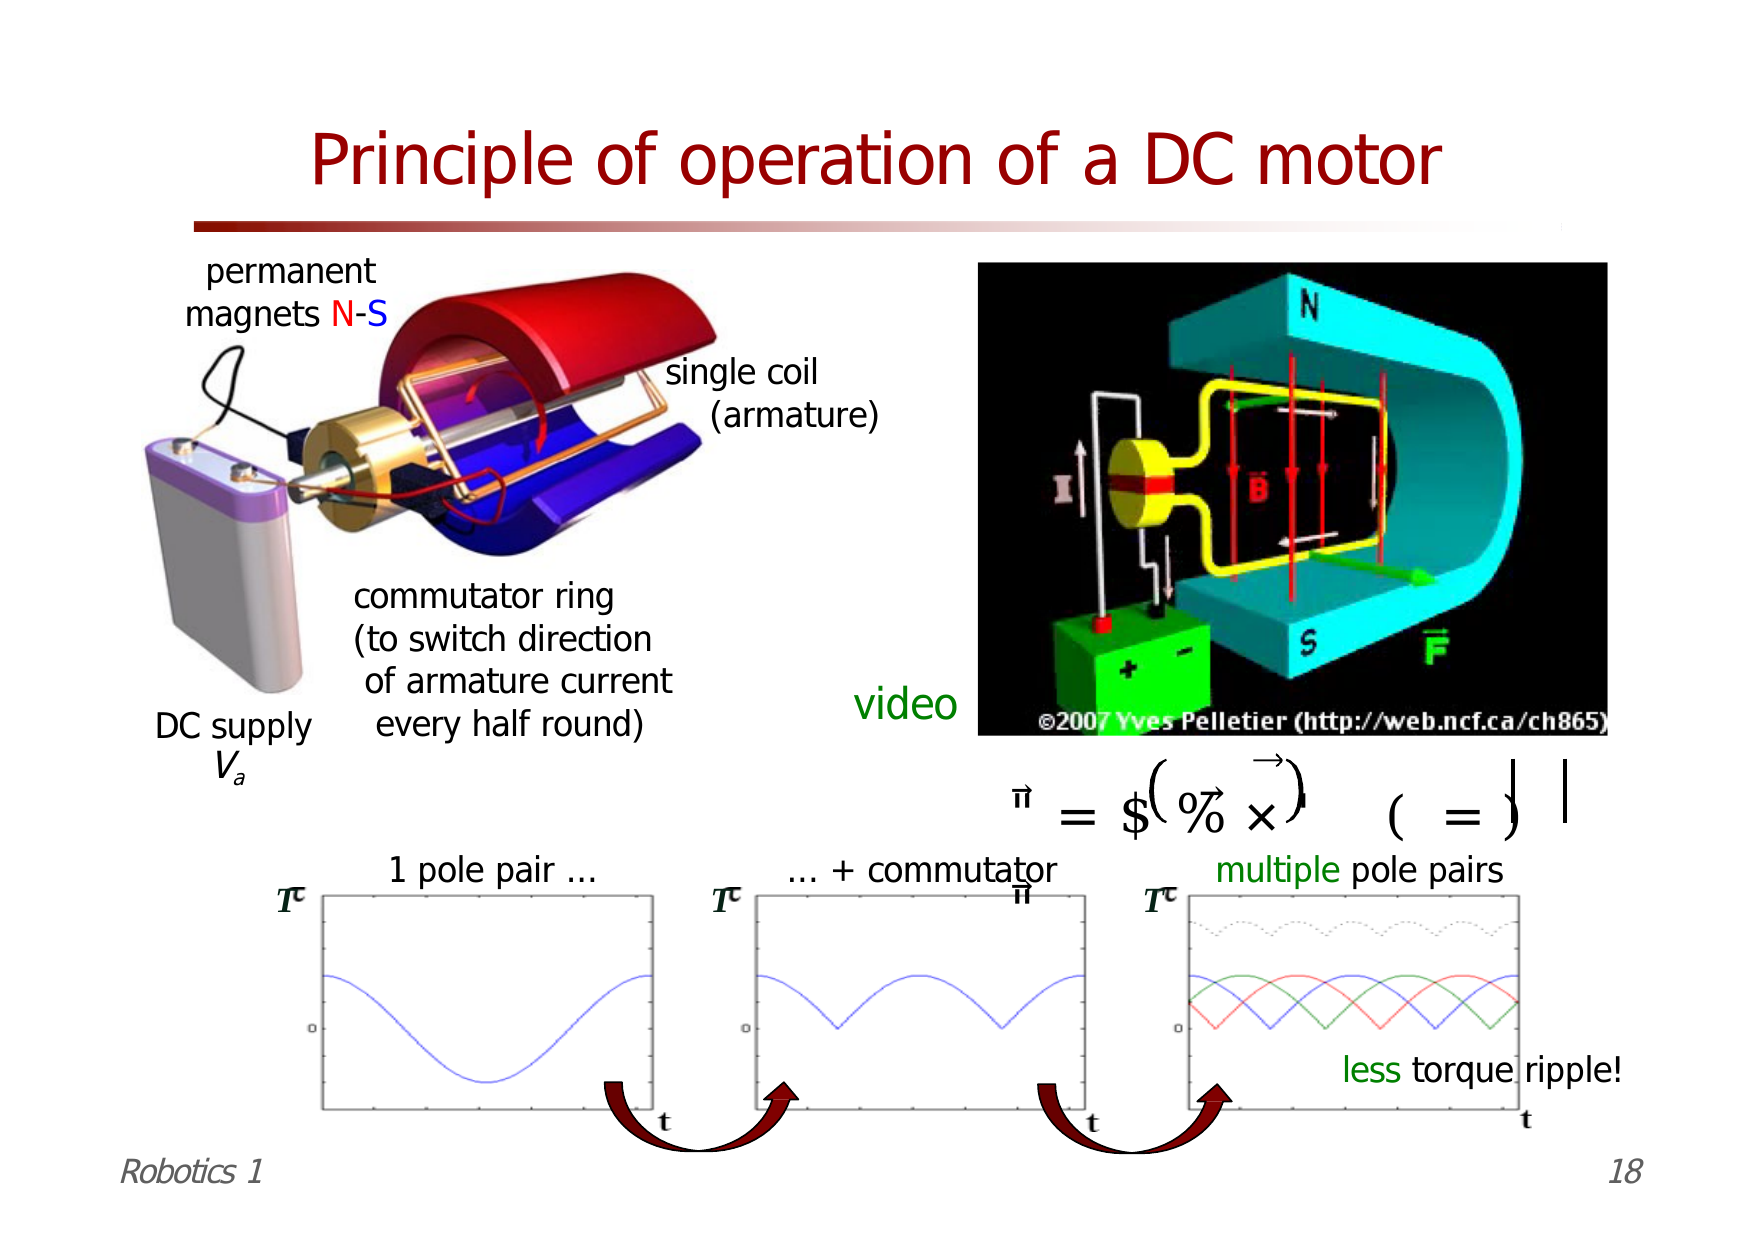

# Principle of operation of a DC motor

permanent  magnets N-S

single coil  (armature)
commutator ring  (to switch direction
of armature current  every half round)
video
DC supply
Va
"⃗  = $	%⃗ × '	( = ) "⃗

1 pole pair ...
... + commutator	multiple pole pairs
T
T
T

less torque ripple!

Robotics 1
18